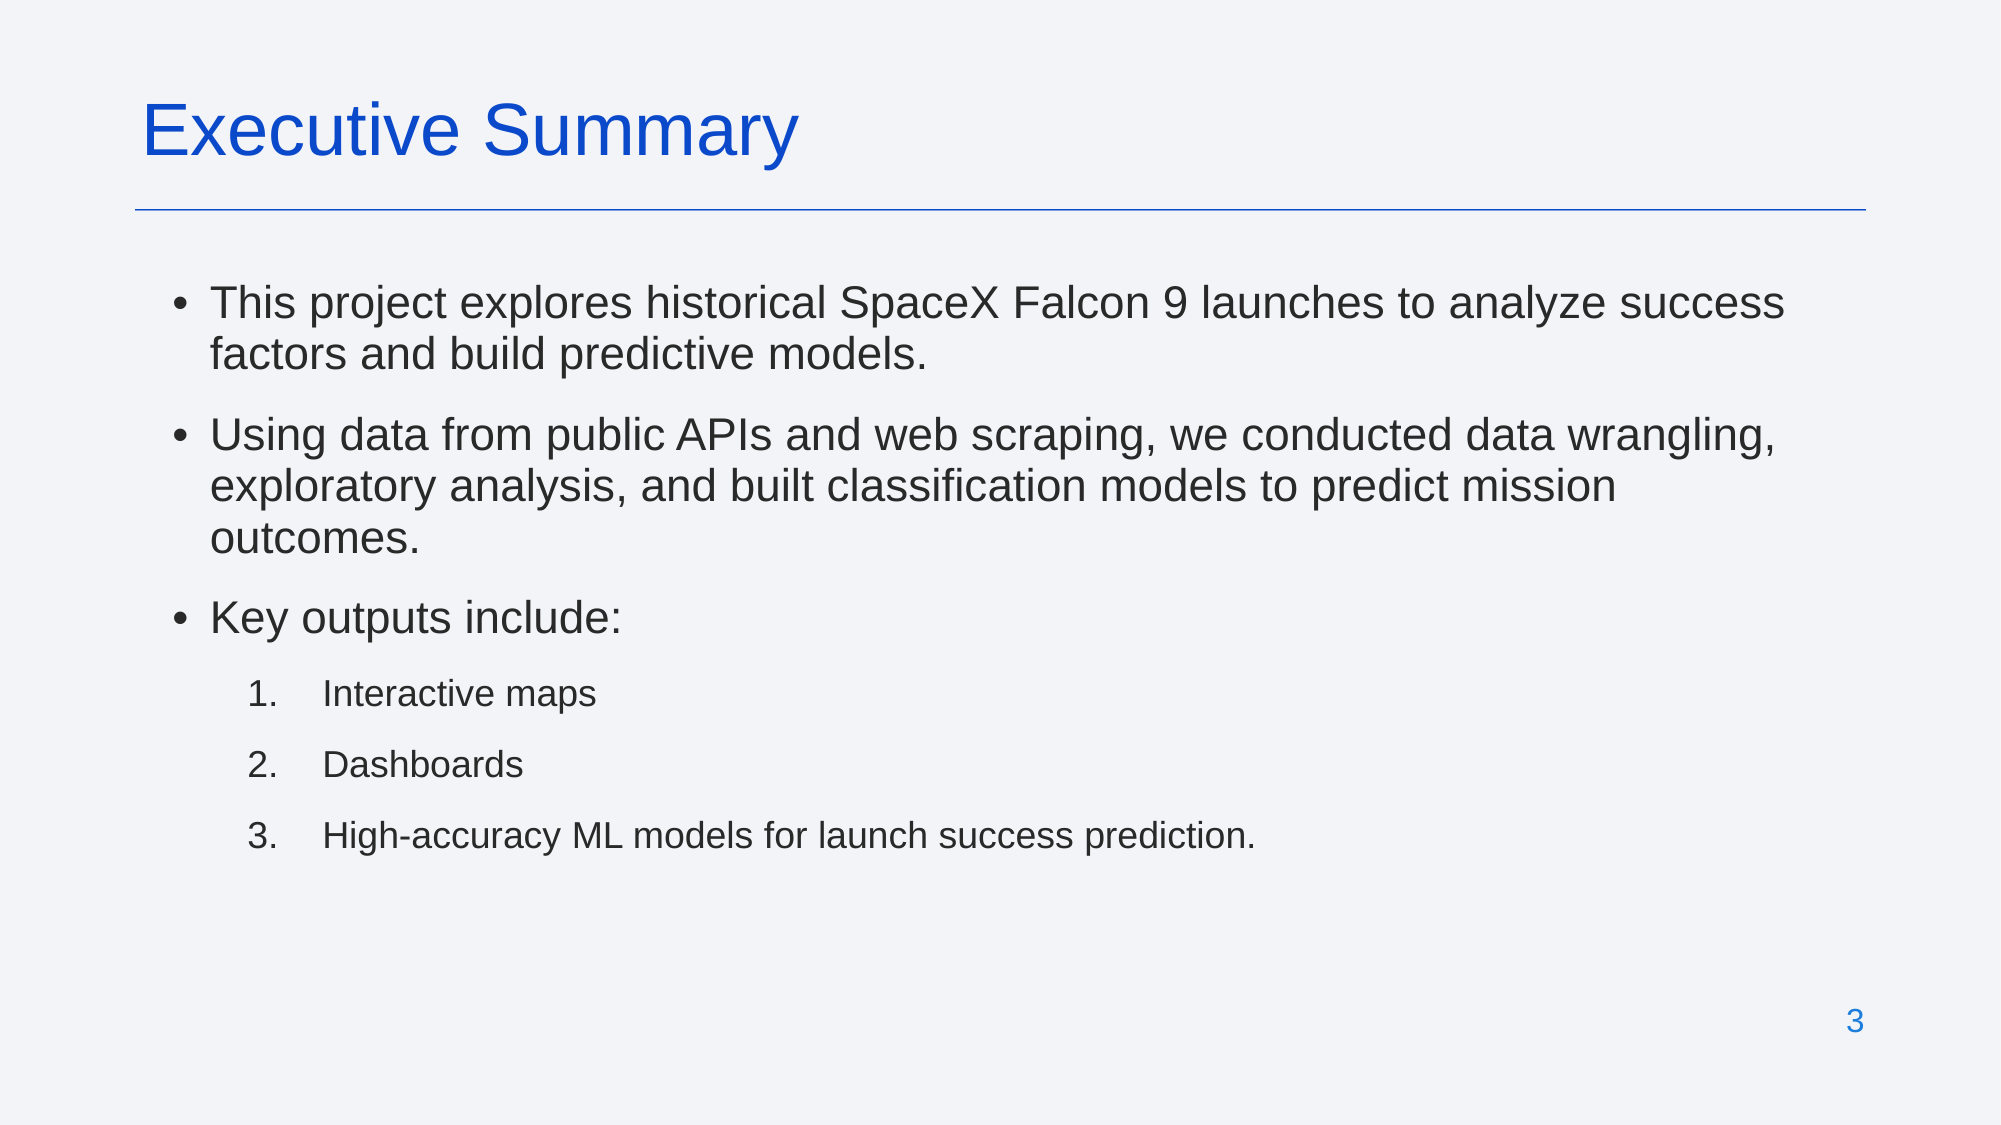

Executive Summary
This project explores historical SpaceX Falcon 9 launches to analyze success factors and build predictive models.
Using data from public APIs and web scraping, we conducted data wrangling, exploratory analysis, and built classification models to predict mission outcomes.
Key outputs include:
Interactive maps
Dashboards
High-accuracy ML models for launch success prediction.
3